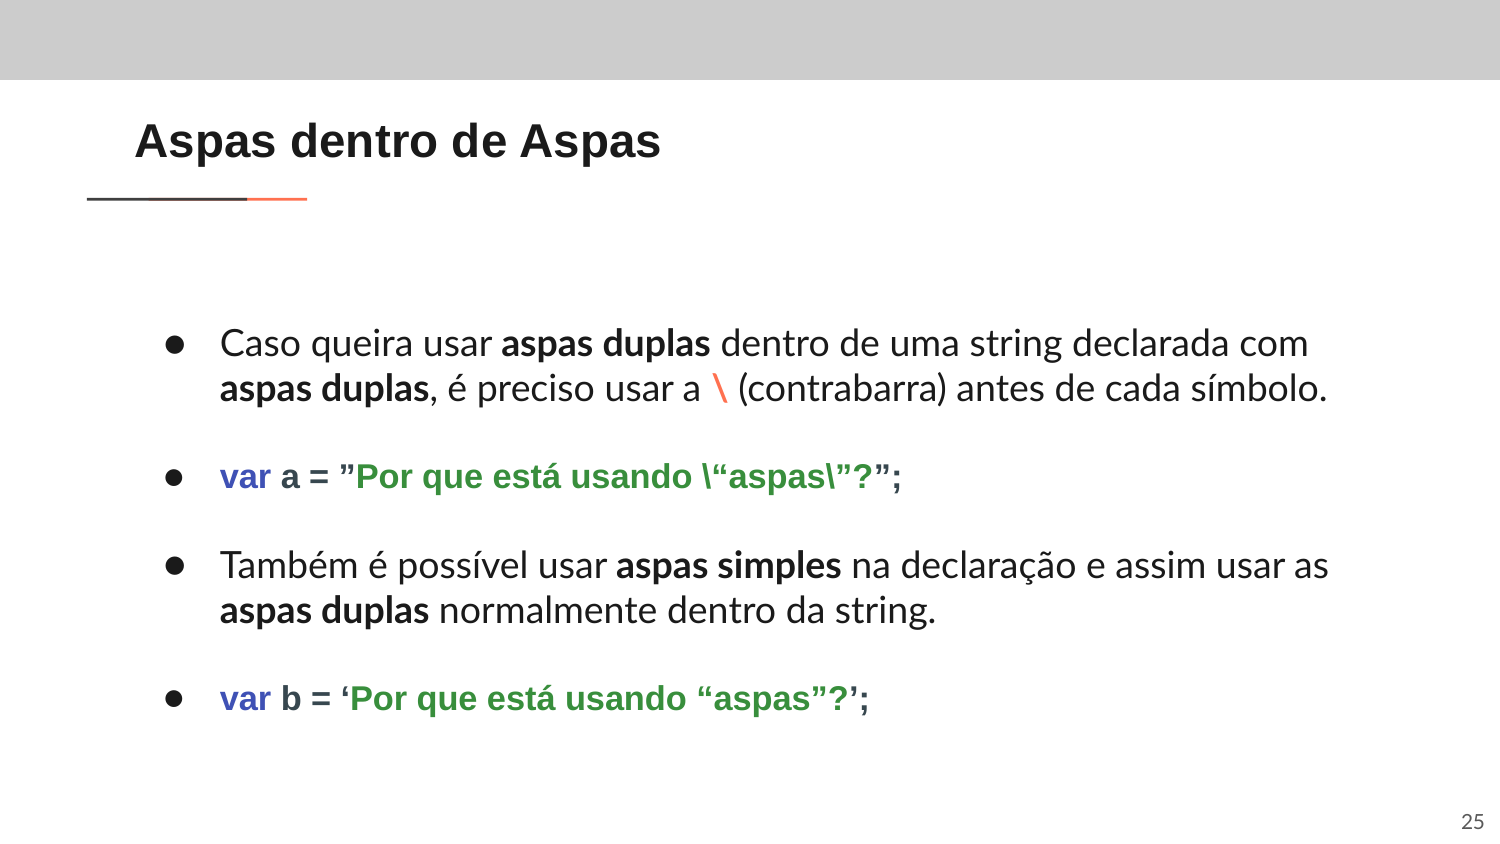

# Aspas dentro de Aspas

Caso queira usar aspas duplas dentro de uma string declarada com aspas duplas, é preciso usar a \ (contrabarra) antes de cada símbolo.

var a = ”Por que está usando \“aspas\”?”;

Também é possível usar aspas simples na declaração e assim usar as aspas duplas normalmente dentro da string.

var b = ‘Por que está usando “aspas”?’;

25